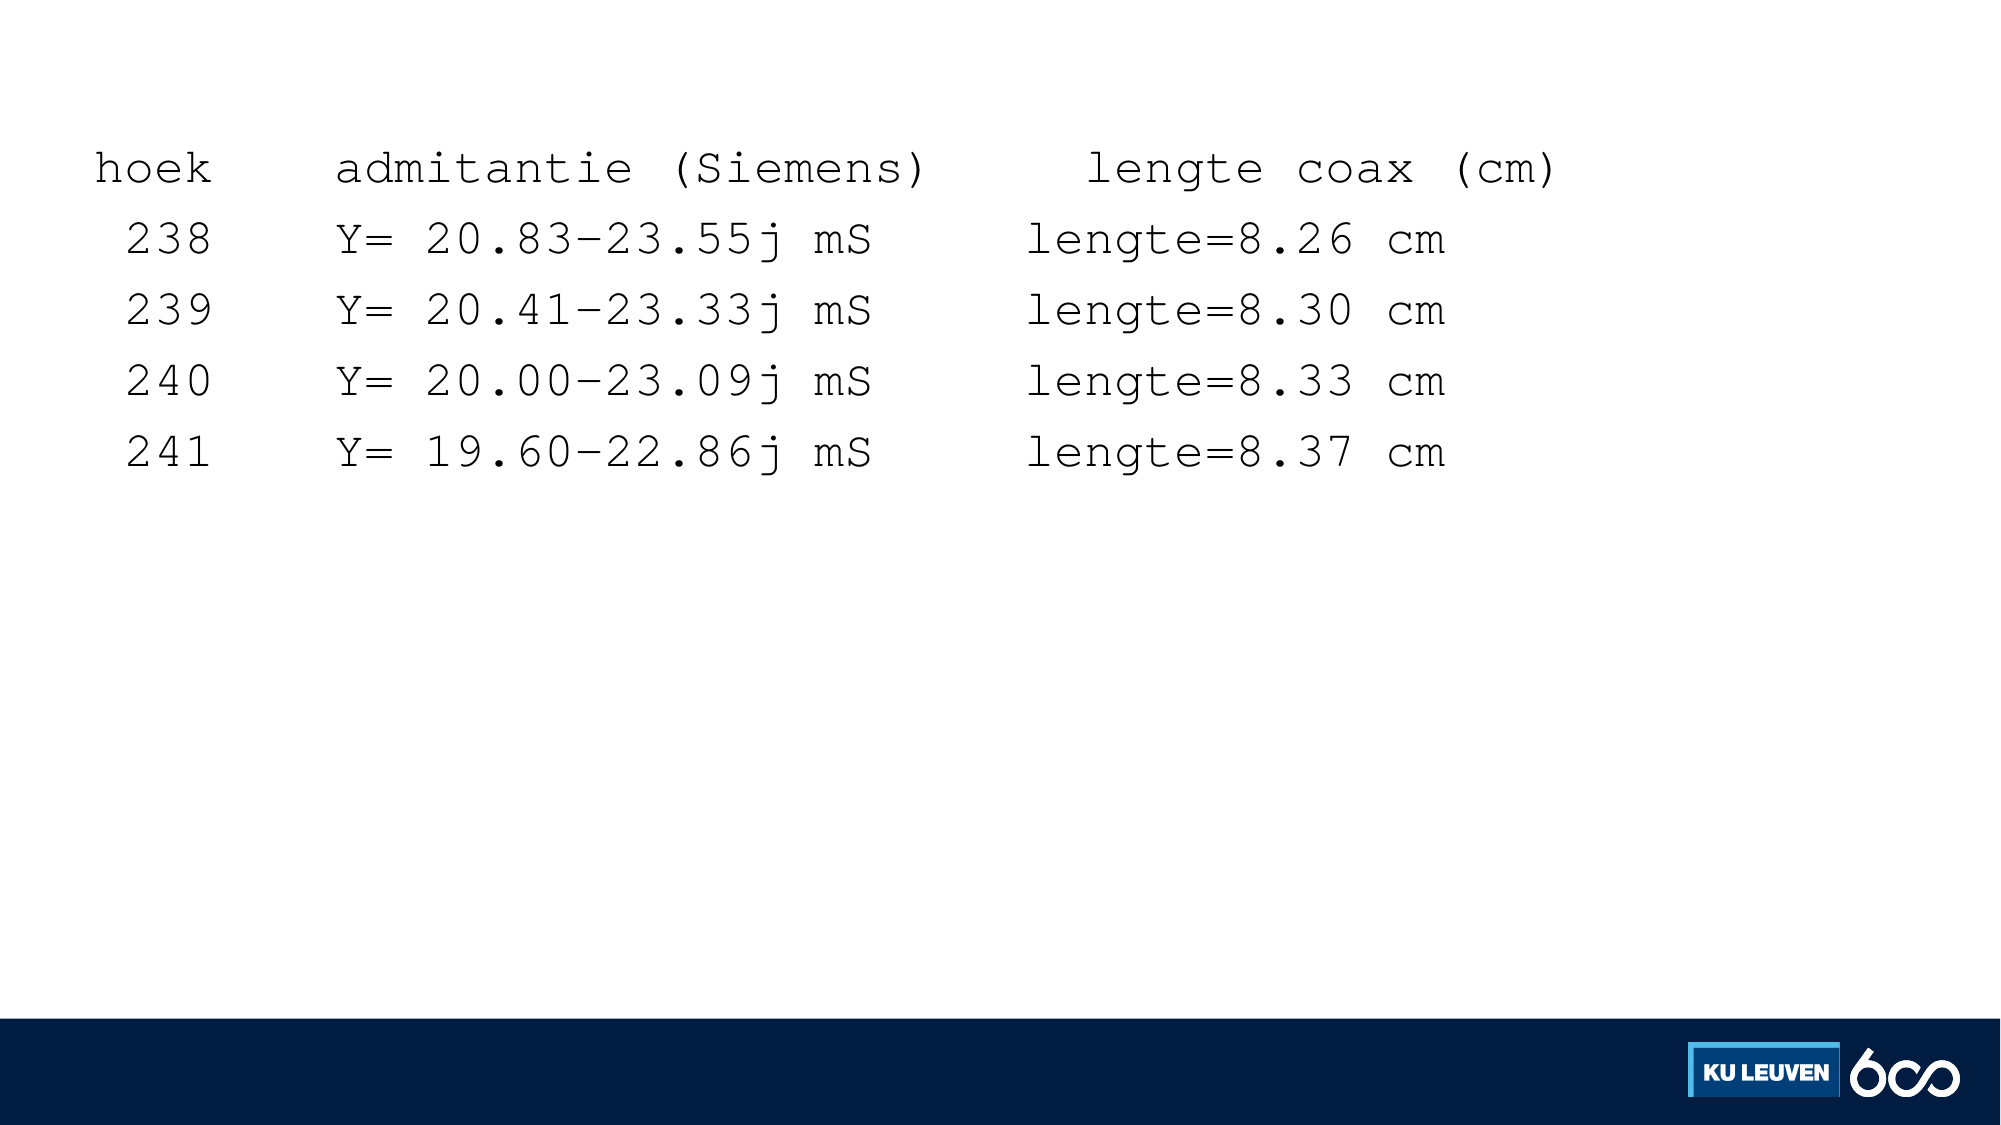

#
hoek    admitantie (Siemens)     lengte coax (cm)
 238    Y= 20.83-23.55j mS     lengte=8.26 cm
 239    Y= 20.41-23.33j mS     lengte=8.30 cm
 240    Y= 20.00-23.09j mS     lengte=8.33 cm
 241    Y= 19.60-22.86j mS     lengte=8.37 cm